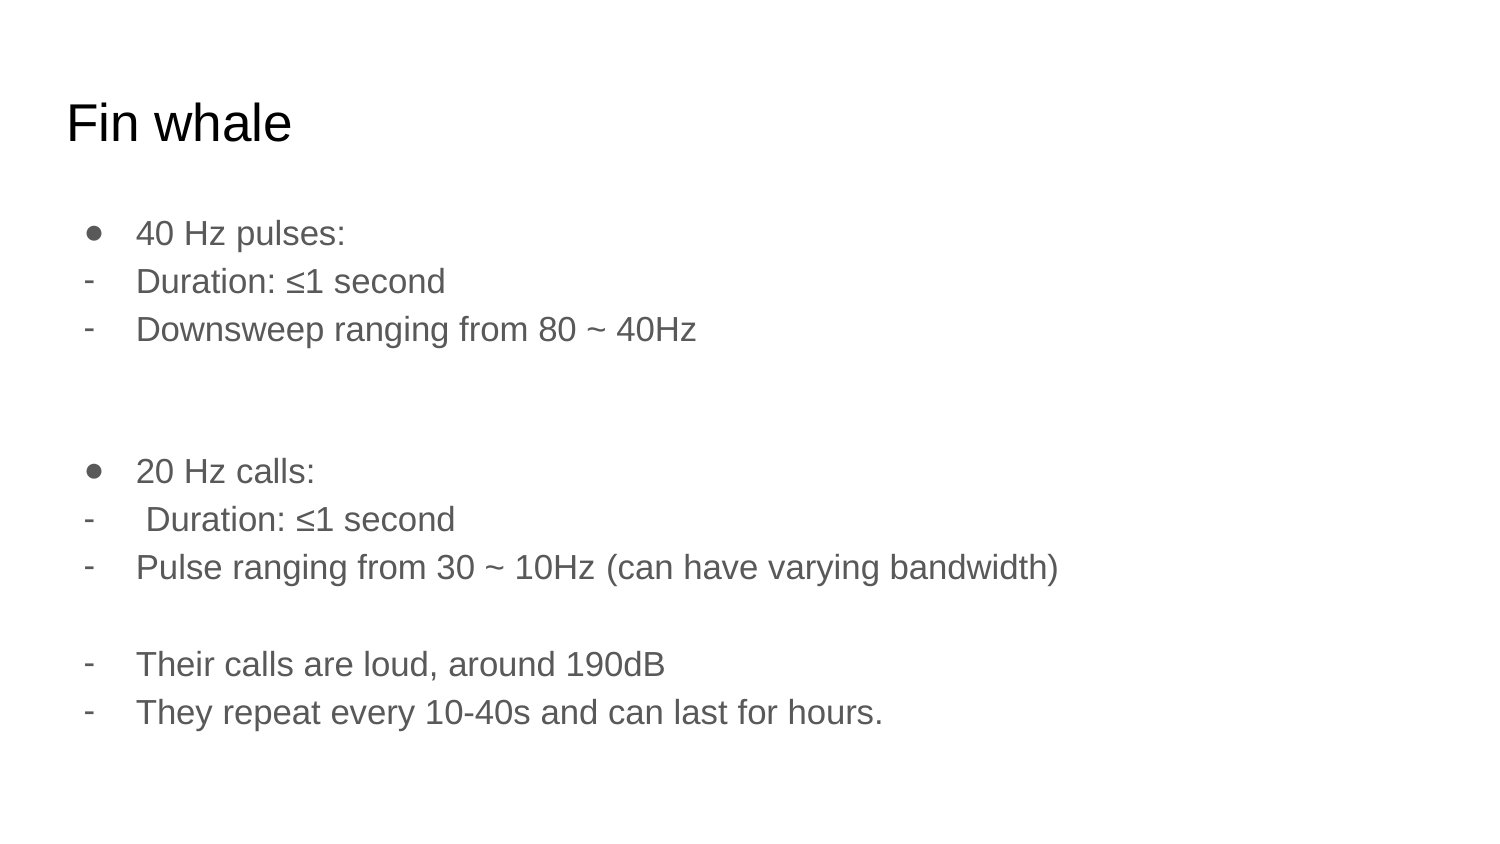

# Fin whale
40 Hz pulses:
Duration: ≤1 second
Downsweep ranging from 80 ~ 40Hz

20 Hz calls:
 Duration: ≤1 second
Pulse ranging from 30 ~ 10Hz (can have varying bandwidth)

Their calls are loud, around 190dB
They repeat every 10-40s and can last for hours.